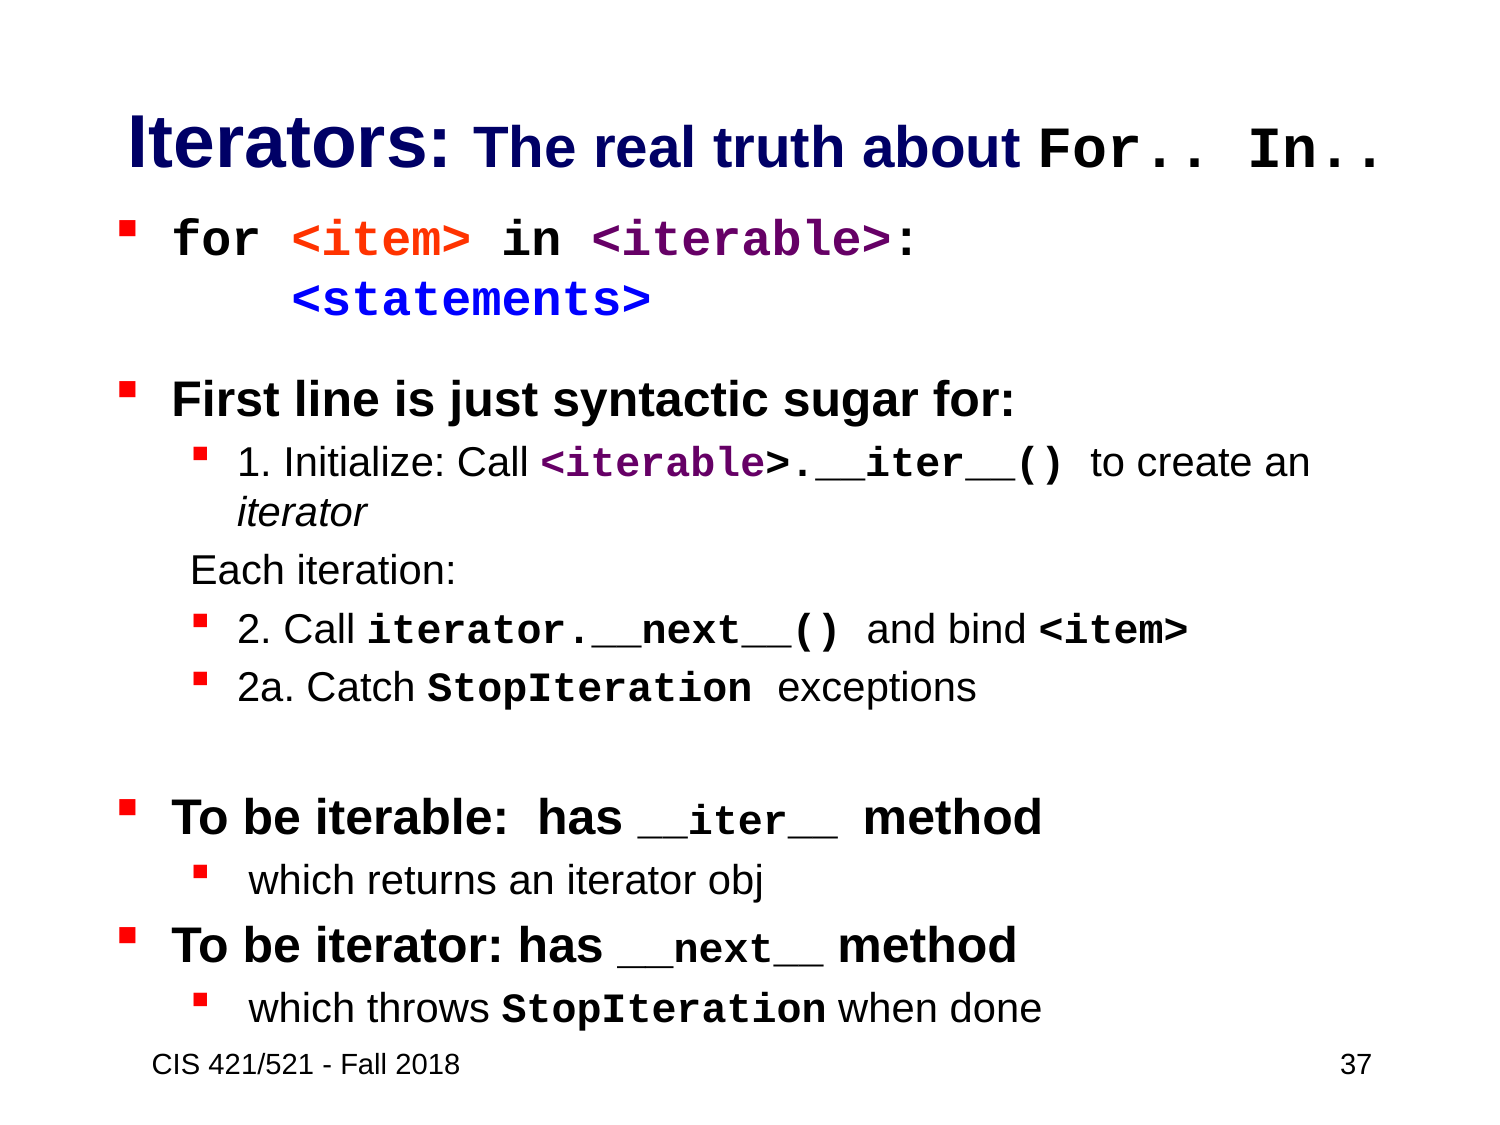

# Iterators: The real truth about For.. In..
for <item> in <iterable>:
    <statements>

First line is just syntactic sugar for:
1. Initialize: Call <iterable>.__iter__() to create an iterator
Each iteration:
2. Call iterator.__next__() and bind <item>
2a. Catch StopIteration exceptions

To be iterable:  has __iter__ method
 which returns an iterator obj
To be iterator: has __next__ method
 which throws StopIteration when done

CIS 421/521 - Fall 2018
       37